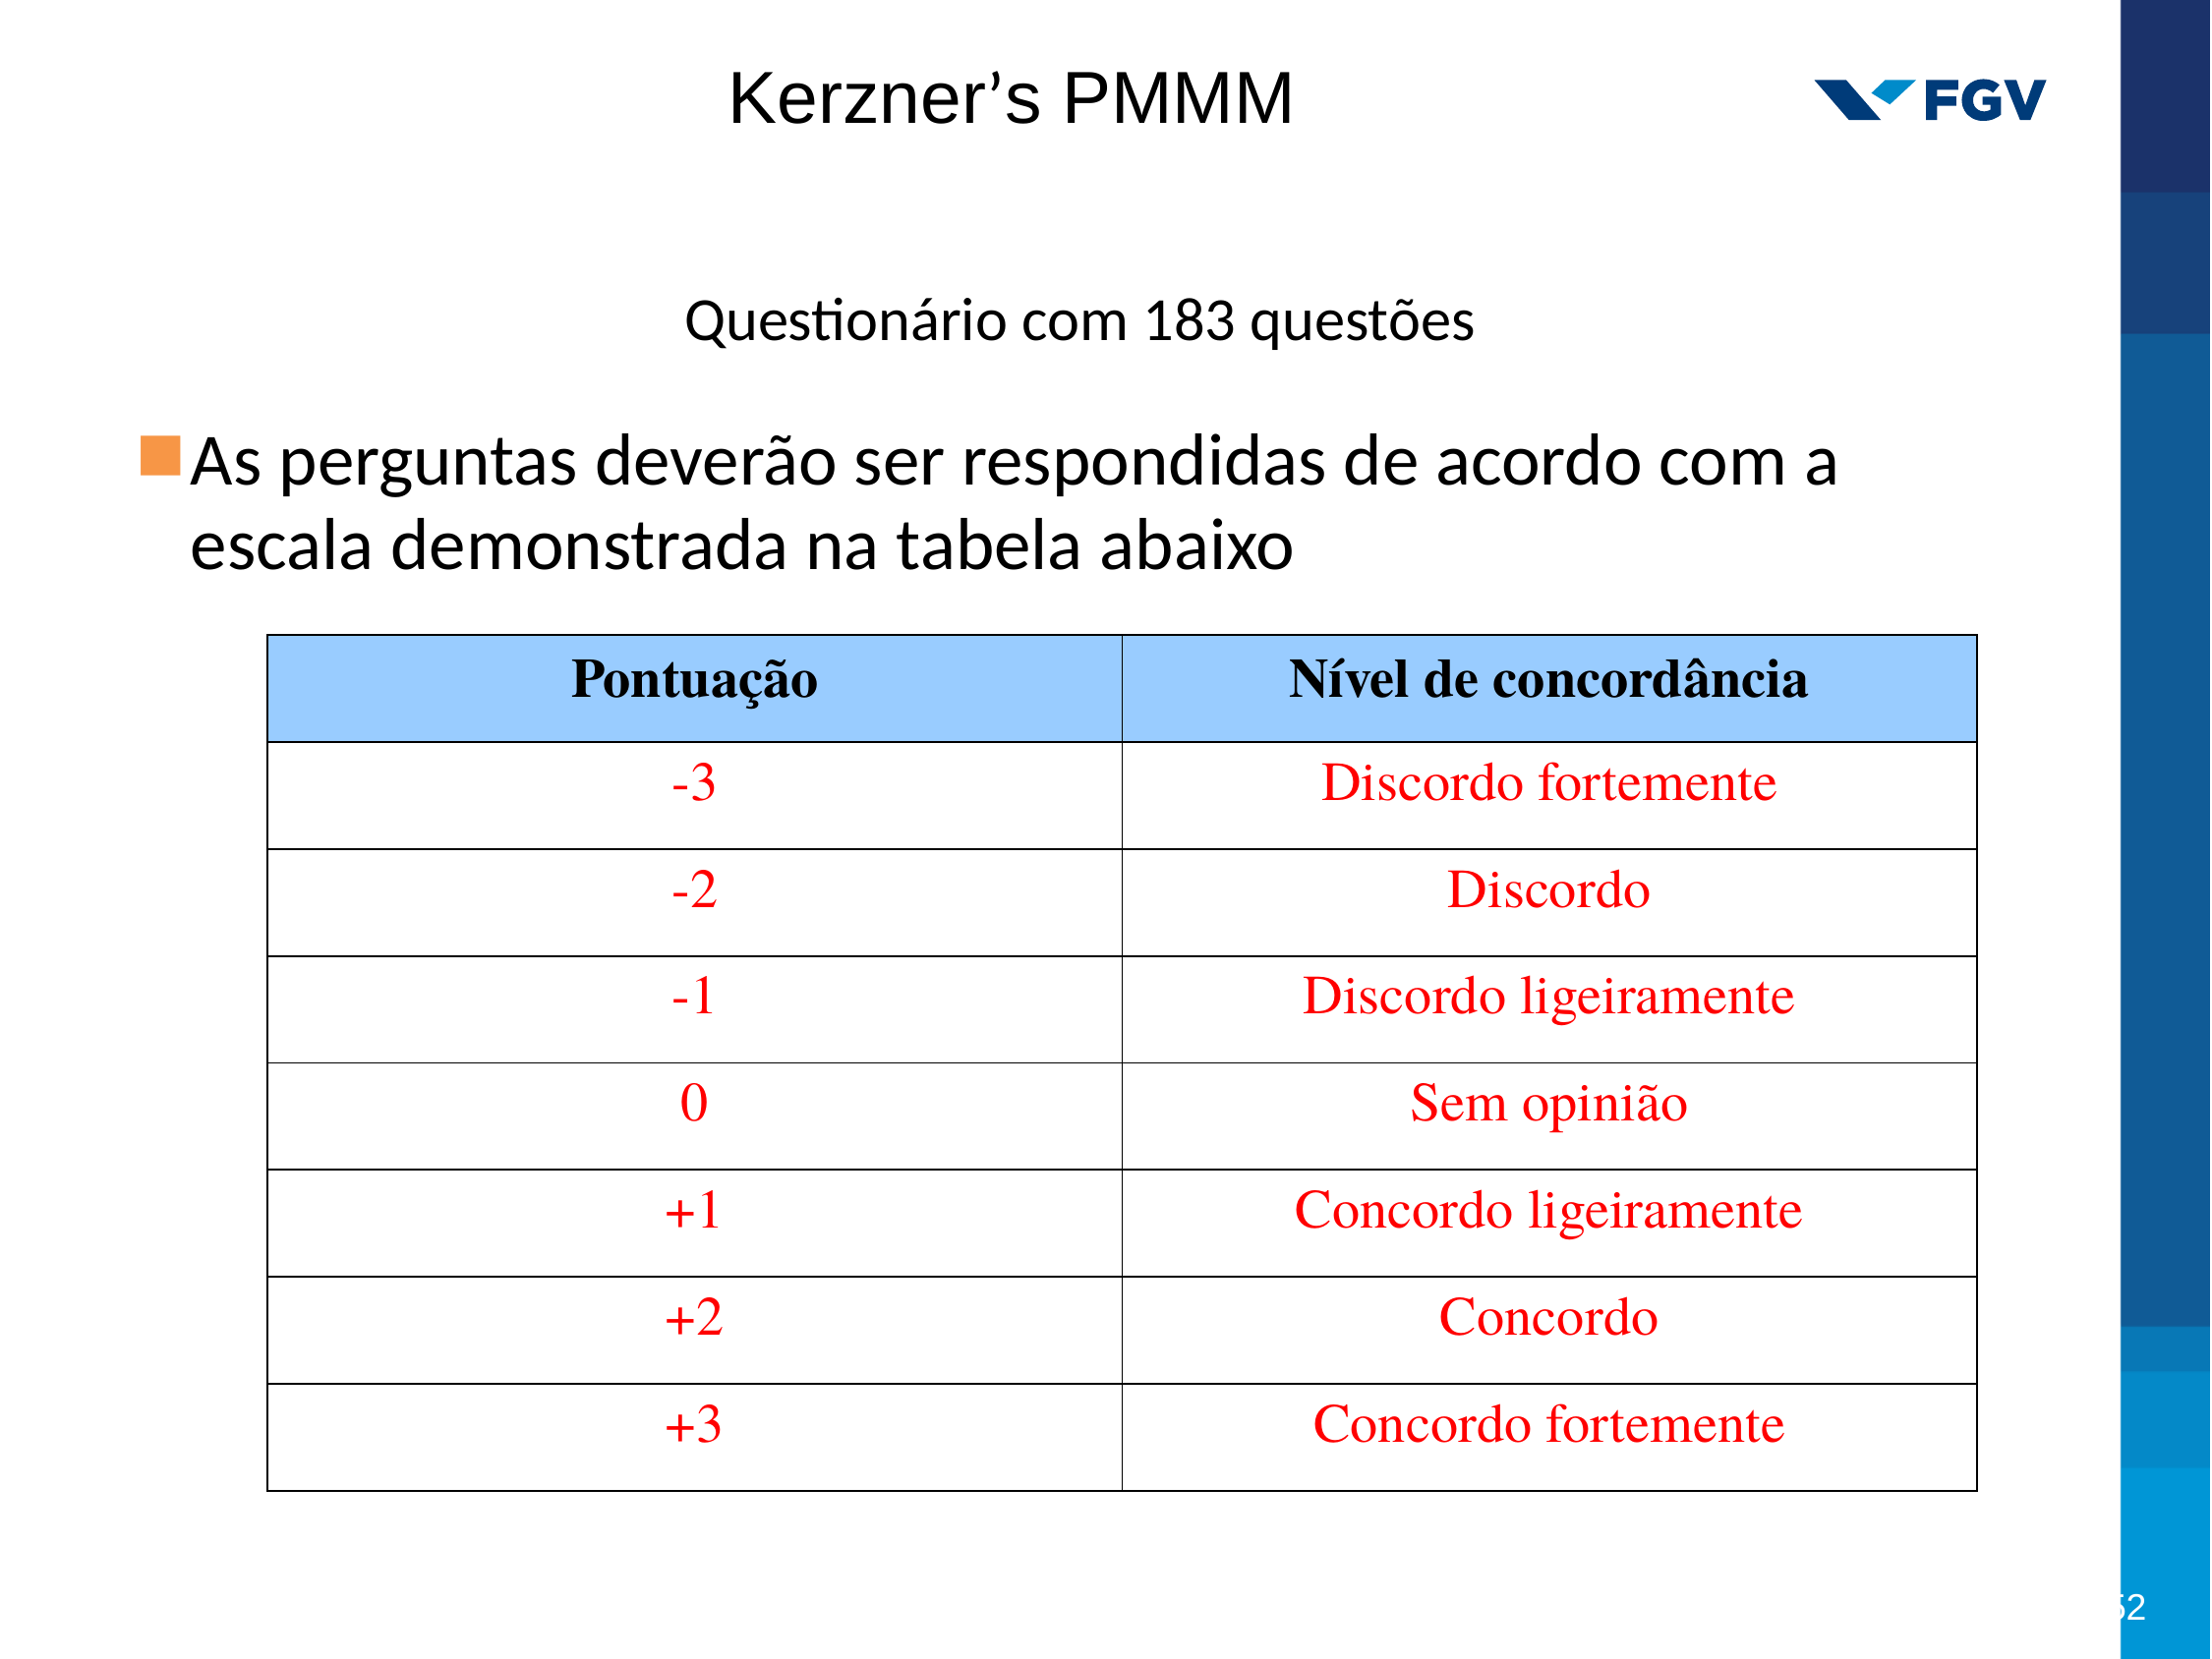

Kerzner’s PMMM
Questionário com 183 questões
As perguntas deverão ser respondidas de acordo com a escala demonstrada na tabela abaixo

| Pontuação | Nível de concordância |
| --- | --- |
| -3 | Discordo fortemente |
| -2 | Discordo |
| -1 | Discordo ligeiramente |
| 0 | Sem opinião |
| +1 | Concordo ligeiramente |
| +2 | Concordo |
| +3 | Concordo fortemente |
52